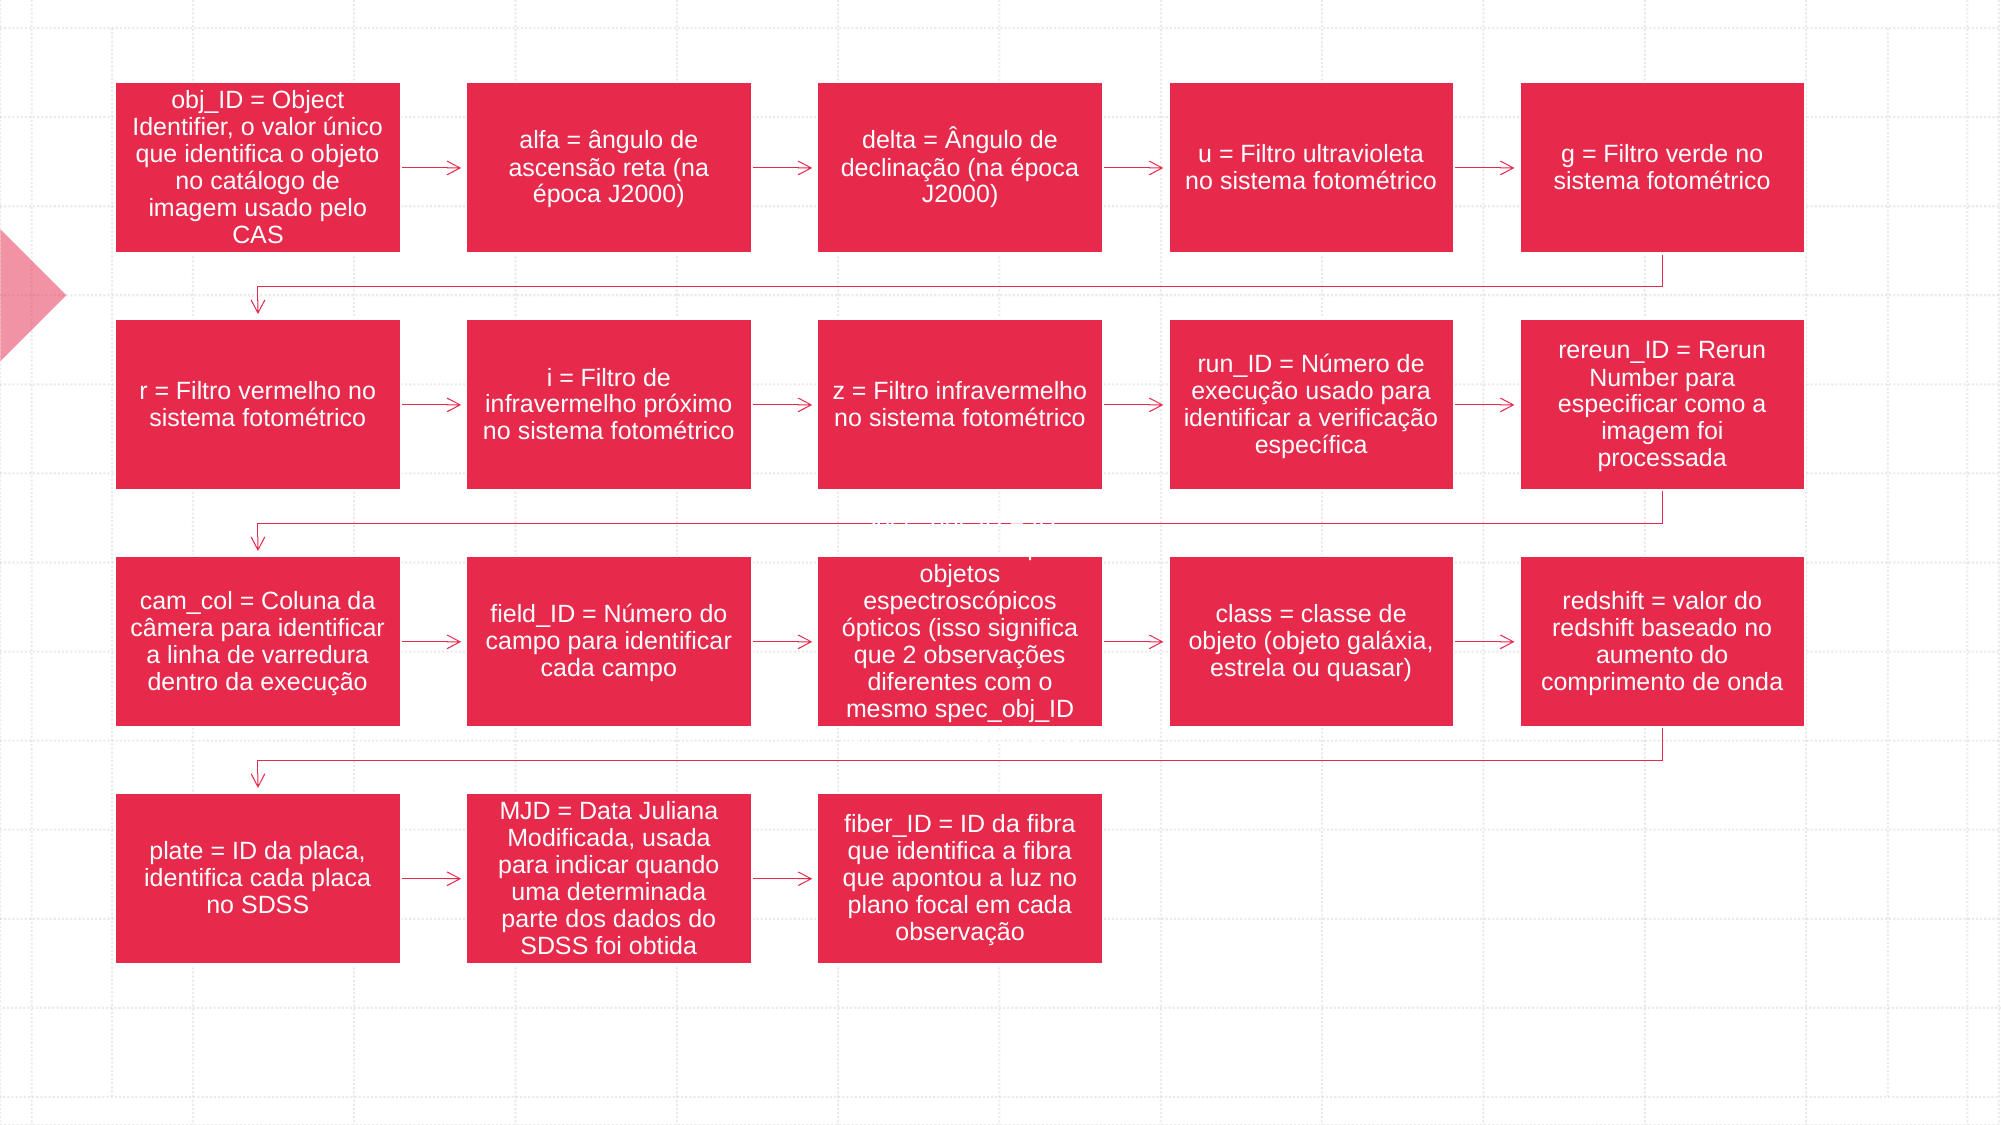

obj_ID = Object Identifier, o valor único que identifica o objeto no catálogo de imagem usado pelo CAS

alfa = ângulo de ascensão reta (na época J2000)

delta = Ângulo de declinação (na época J2000)

u = Filtro ultravioleta no sistema fotométrico

g = Filtro verde no sistema fotométrico

r = Filtro vermelho no sistema fotométrico

i = Filtro de infravermelho próximo no sistema fotométrico

z = Filtro infravermelho no sistema fotométrico

run_ID = Número de execução usado para identificar a verificação específica

rereun_ID = Rerun Number para especificar como a imagem foi processada

cam_col = Coluna da câmera para identificar a linha de varredura dentro da execução

field_ID = Número do campo para identificar cada campo

spec_obj_ID = ID exclusivo usado para objetos espectroscópicos ópticos (isso significa que 2 observações diferentes com o mesmo spec_obj_ID devem compartilhar a classe de saída)

class = classe de objeto (objeto galáxia, estrela ou quasar)

redshift = valor do redshift baseado no aumento do comprimento de onda

plate = ID da placa, identifica cada placa no SDSS

MJD = Data Juliana Modificada, usada para indicar quando uma determinada parte dos dados do SDSS foi obtida
fiber_ID = ID da fibra que identifica a fibra que apontou a luz no plano focal em cada observação